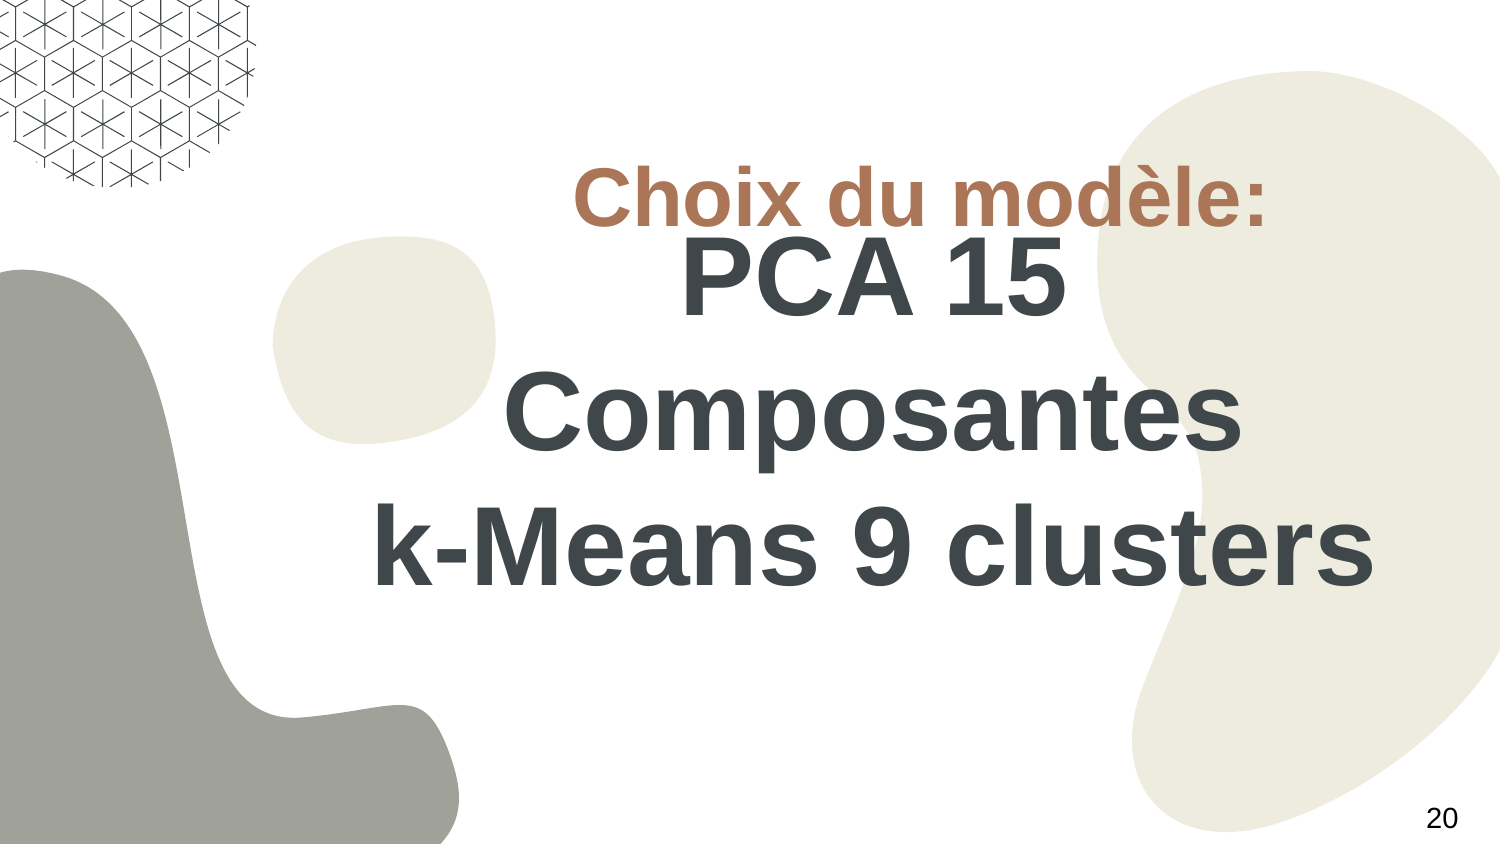

Choix du modèle:
# PCA 15 Composantes k-Means 9 clusters
20